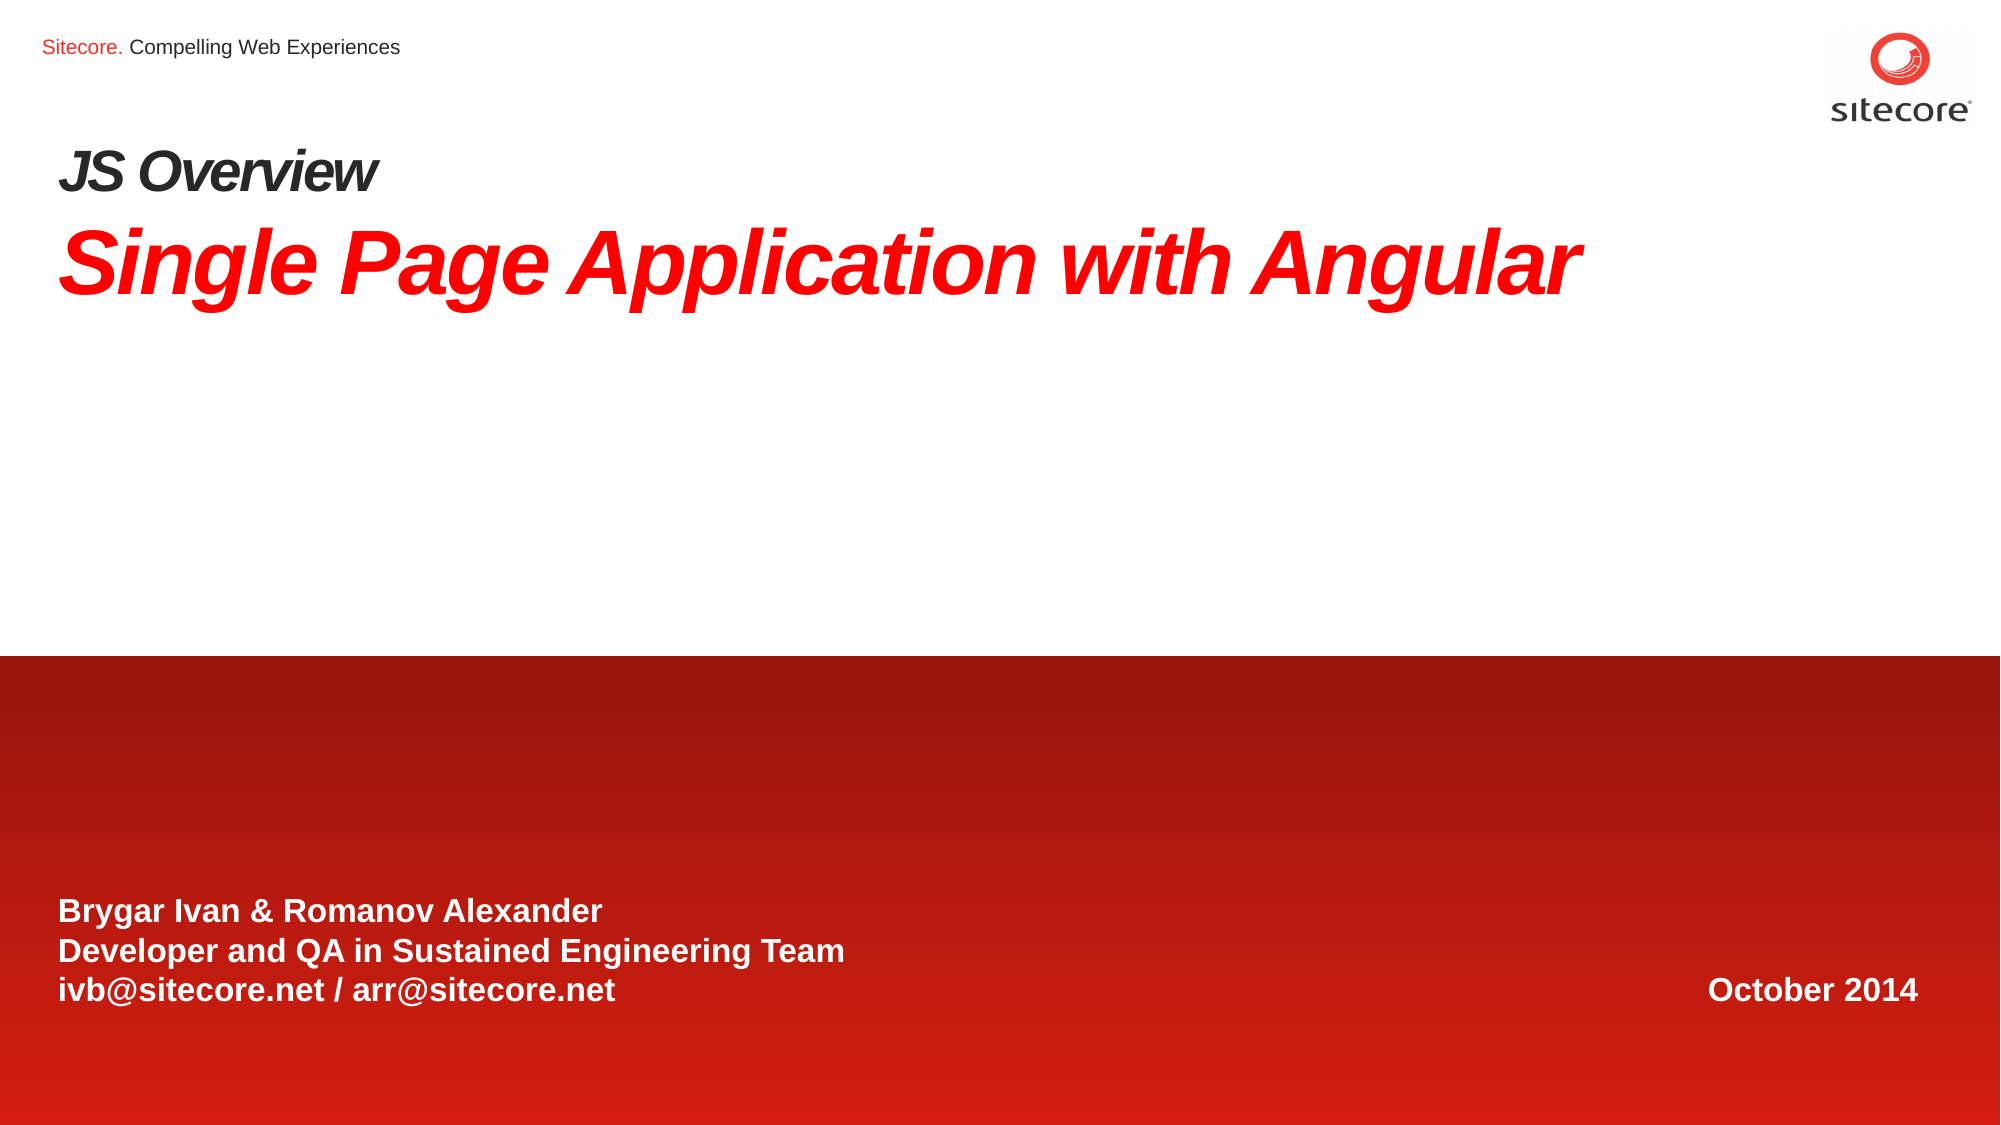

JS Overview
Single Page Application with Angular
Brygar Ivan & Romanov Alexander
Developer and QA in Sustained Engineering Team
ivb@sitecore.net / arr@sitecore.net								October 2014